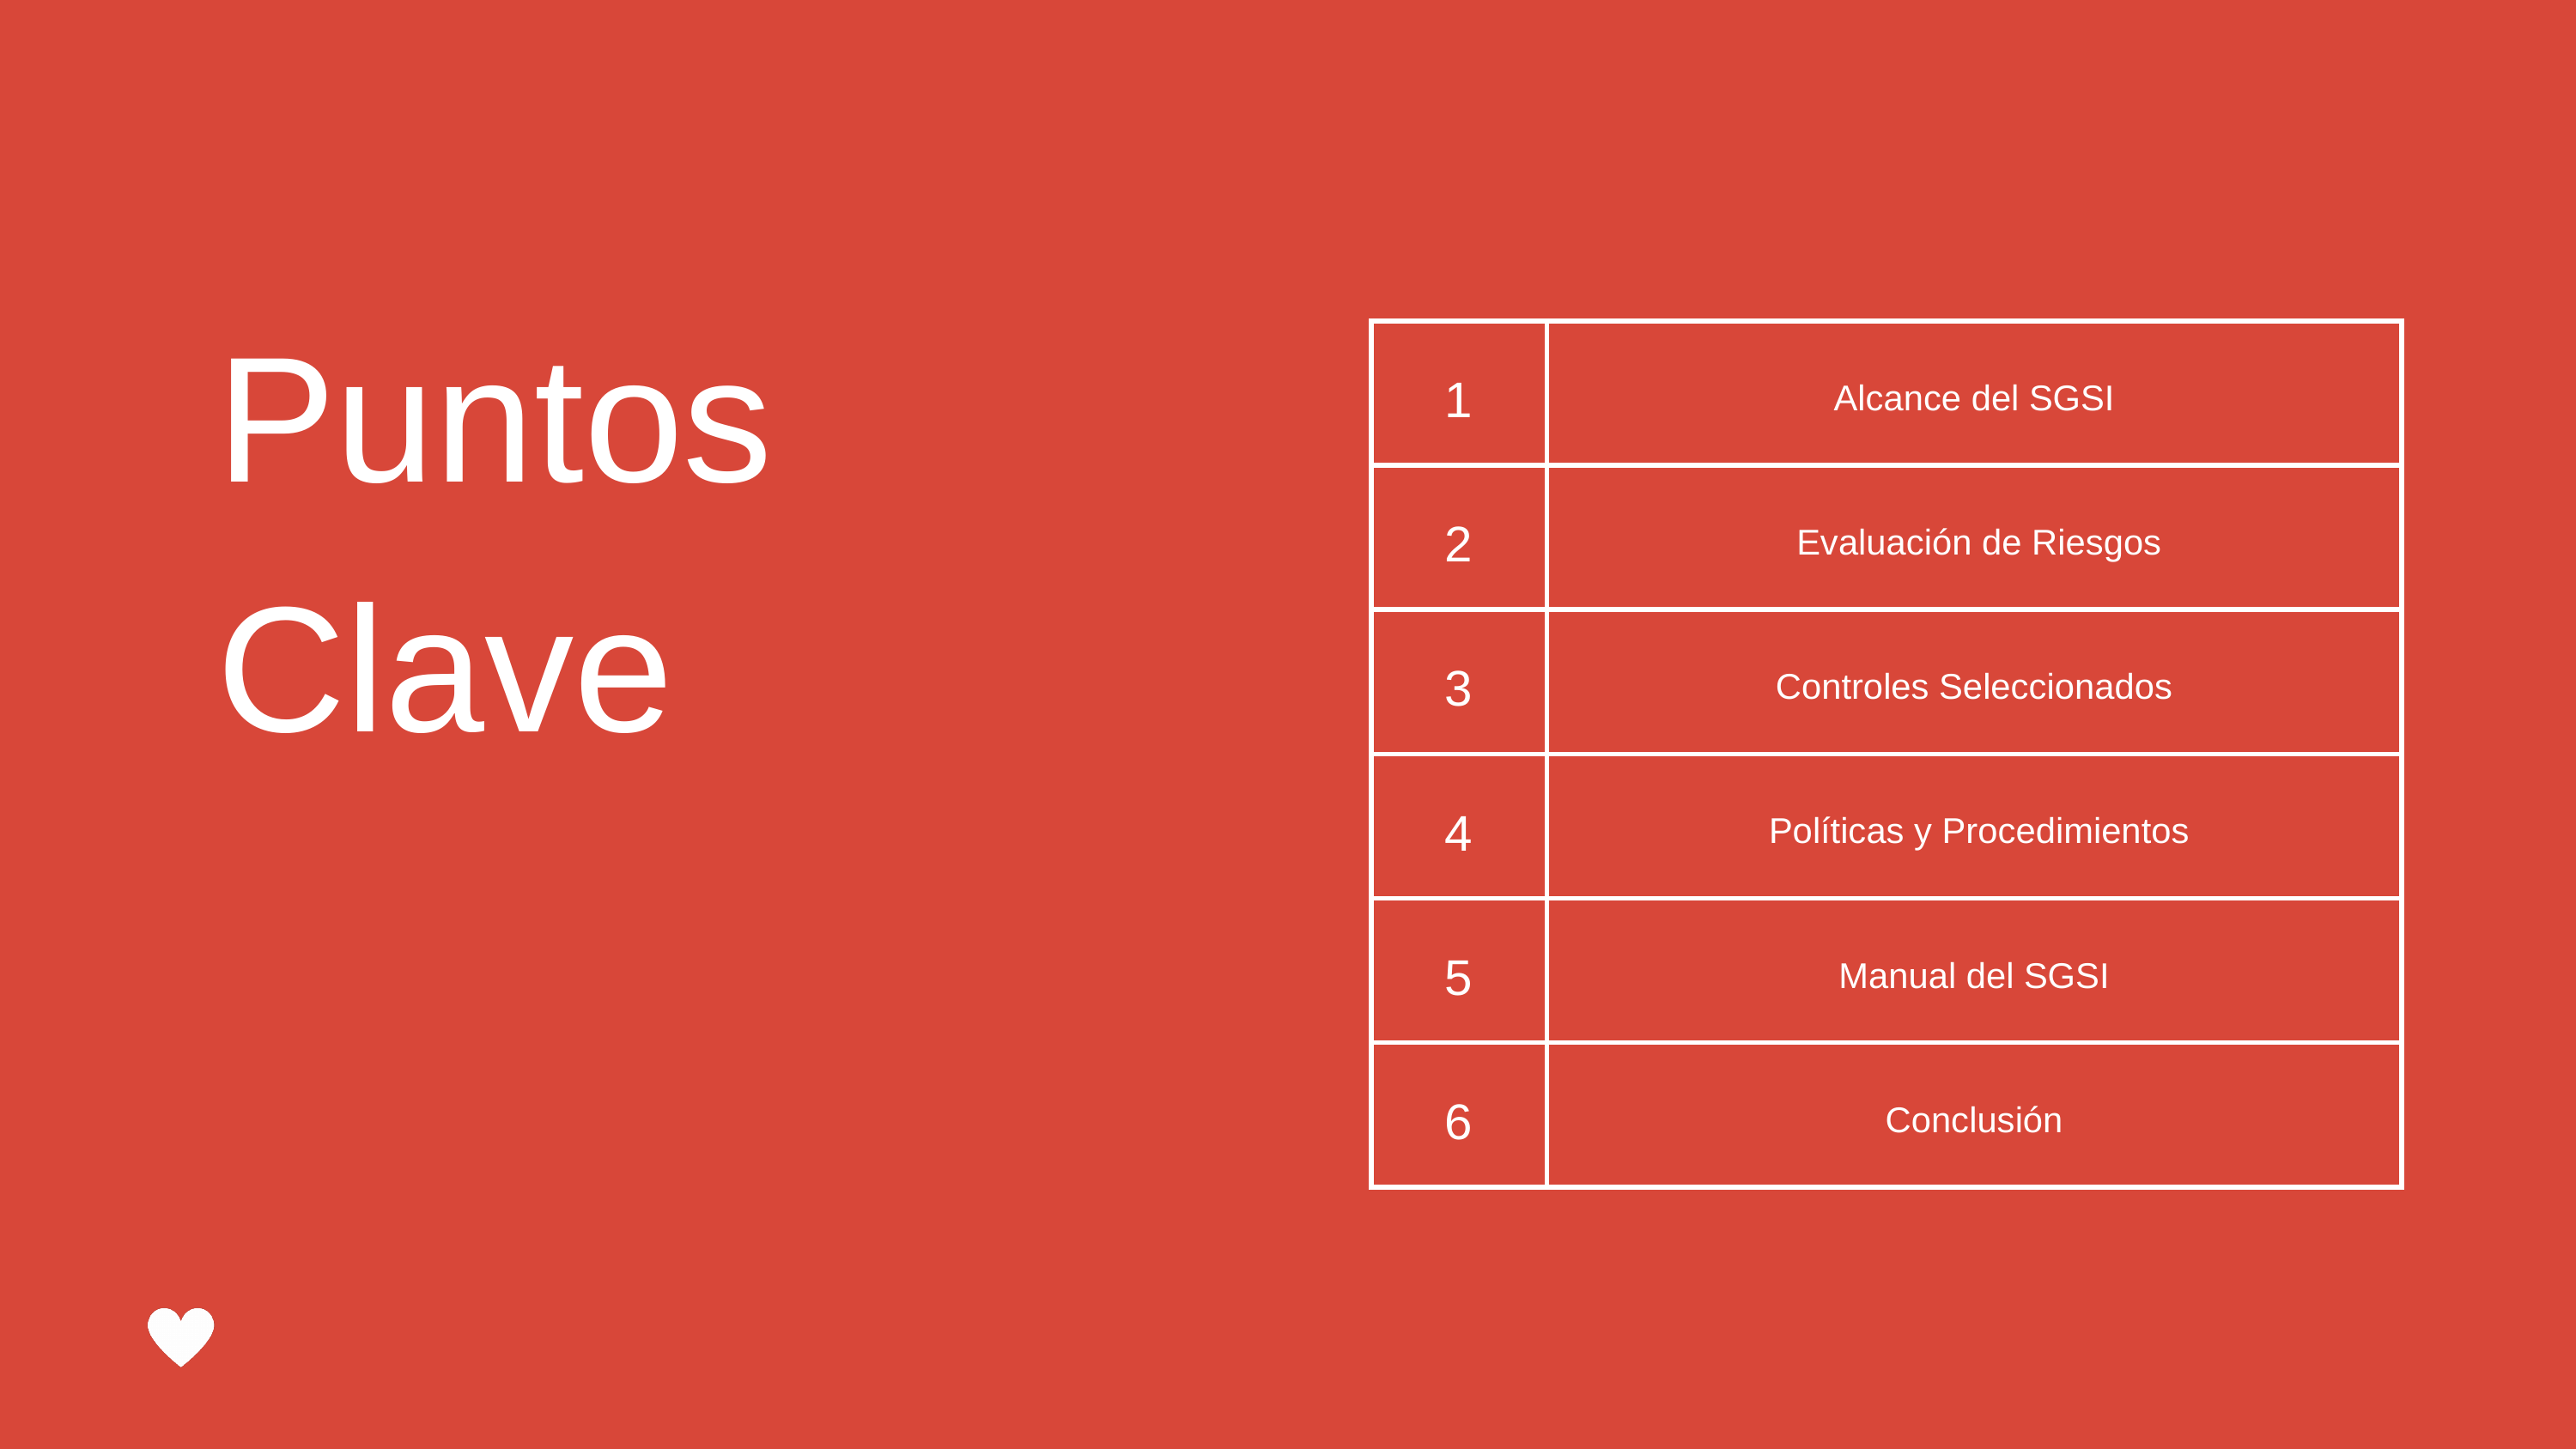

Puntos Clave
| 1 | Alcance del SGSI |
| --- | --- |
| 2 | Evaluación de Riesgos |
| 3 | Controles Seleccionados |
| 4 | Políticas y Procedimientos |
| 5 | Manual del SGSI |
| 6 | Conclusión |